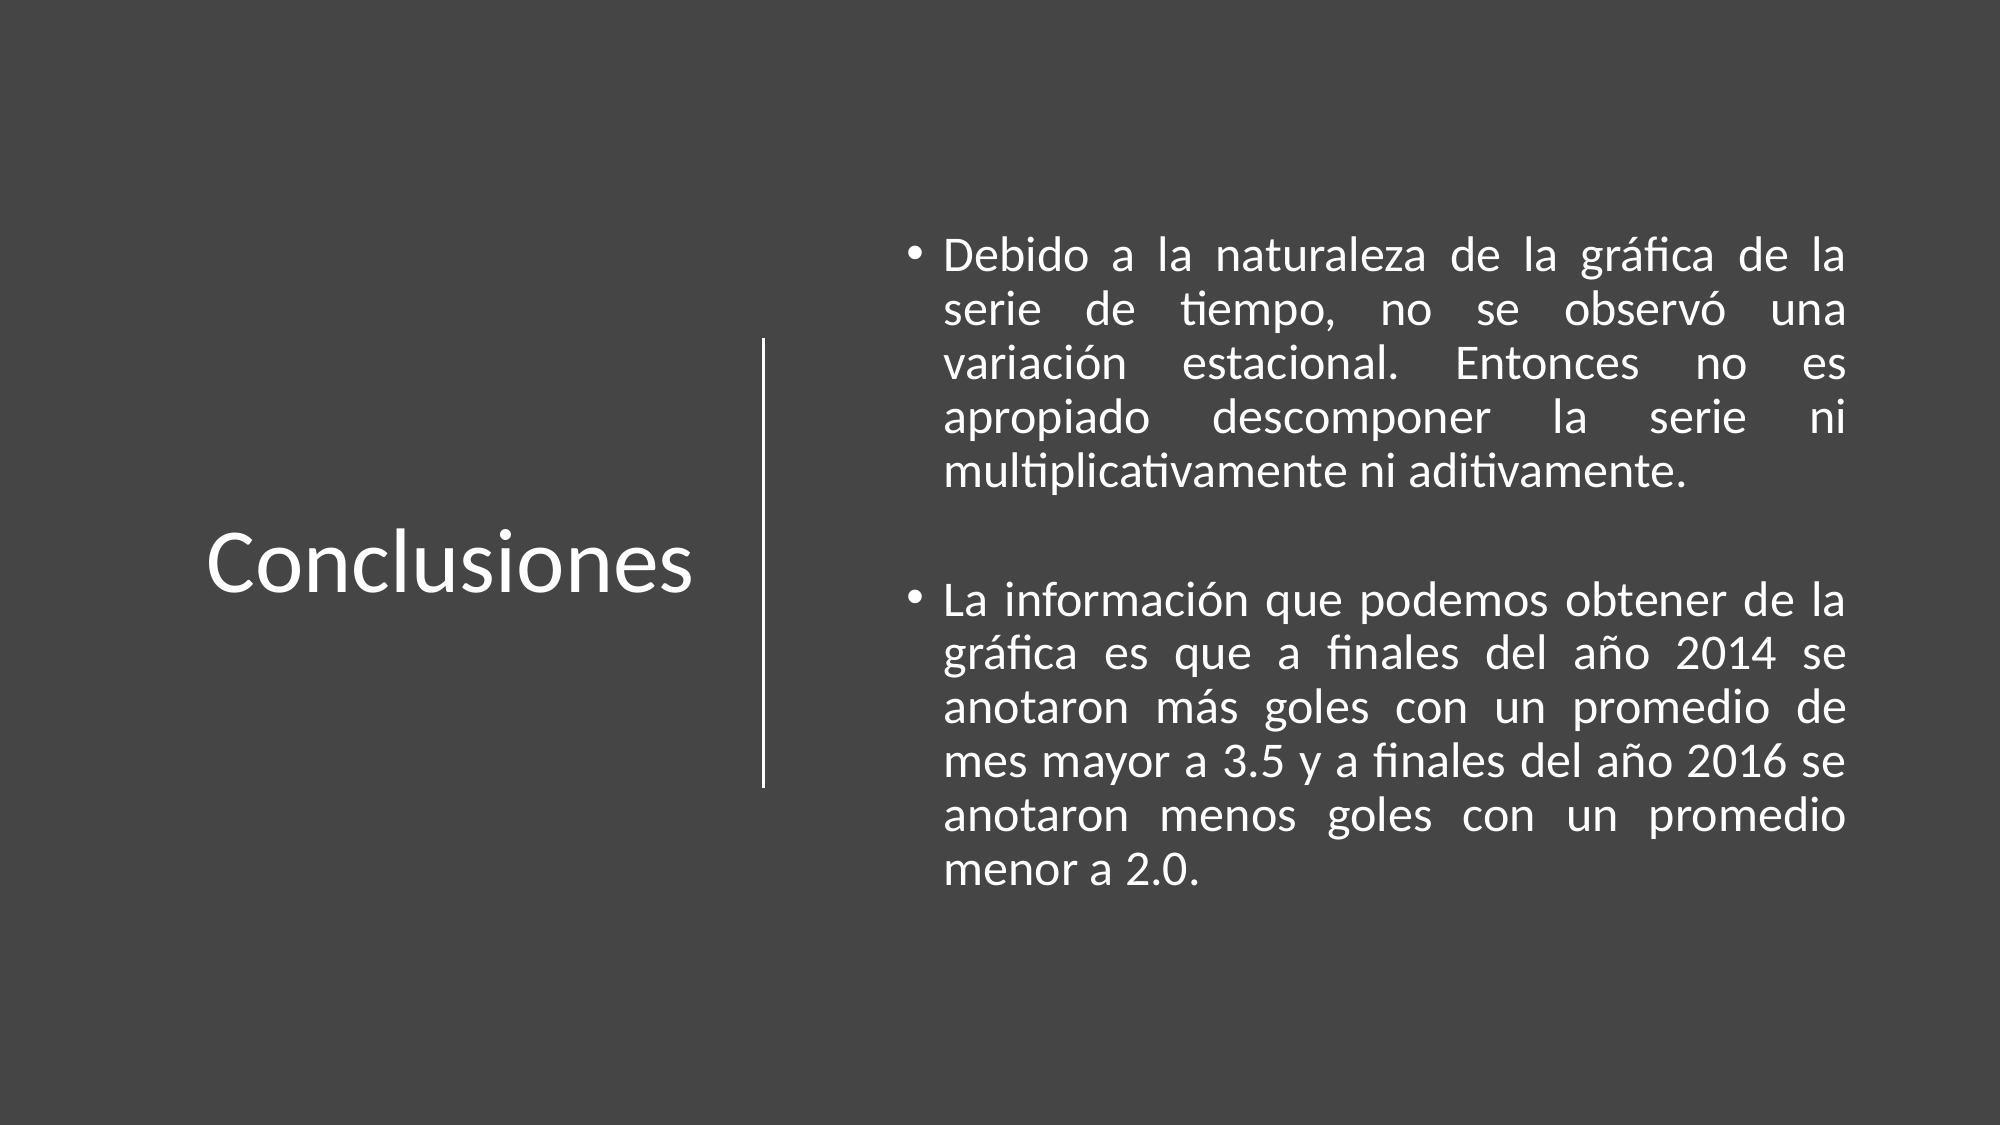

# Conclusiones
Debido a la naturaleza de la gráfica de la serie de tiempo, no se observó una variación estacional. Entonces no es apropiado descomponer la serie ni multiplicativamente ni aditivamente.

La información que podemos obtener de la gráfica es que a finales del año 2014 se anotaron más goles con un promedio de mes mayor a 3.5 y a finales del año 2016 se anotaron menos goles con un promedio menor a 2.0.